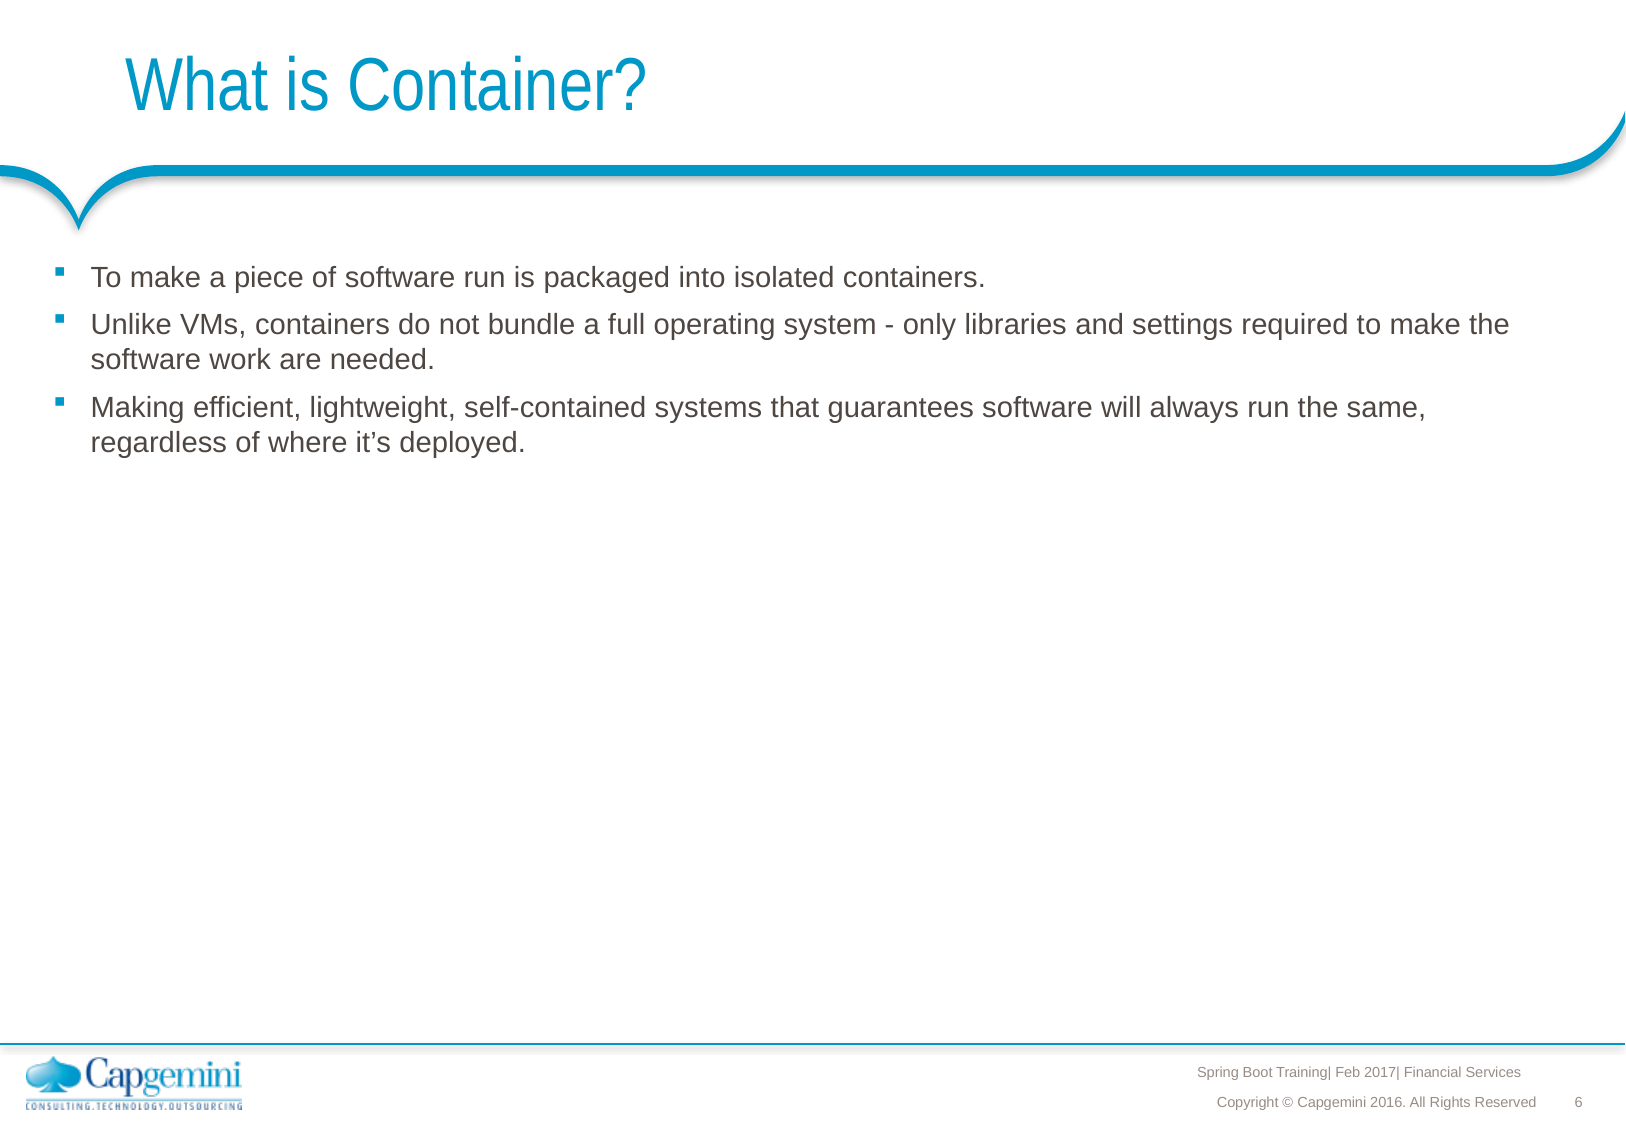

# What is Container?
To make a piece of software run is packaged into isolated containers.
Unlike VMs, containers do not bundle a full operating system - only libraries and settings required to make the software work are needed.
Making efficient, lightweight, self-contained systems that guarantees software will always run the same, regardless of where it’s deployed.